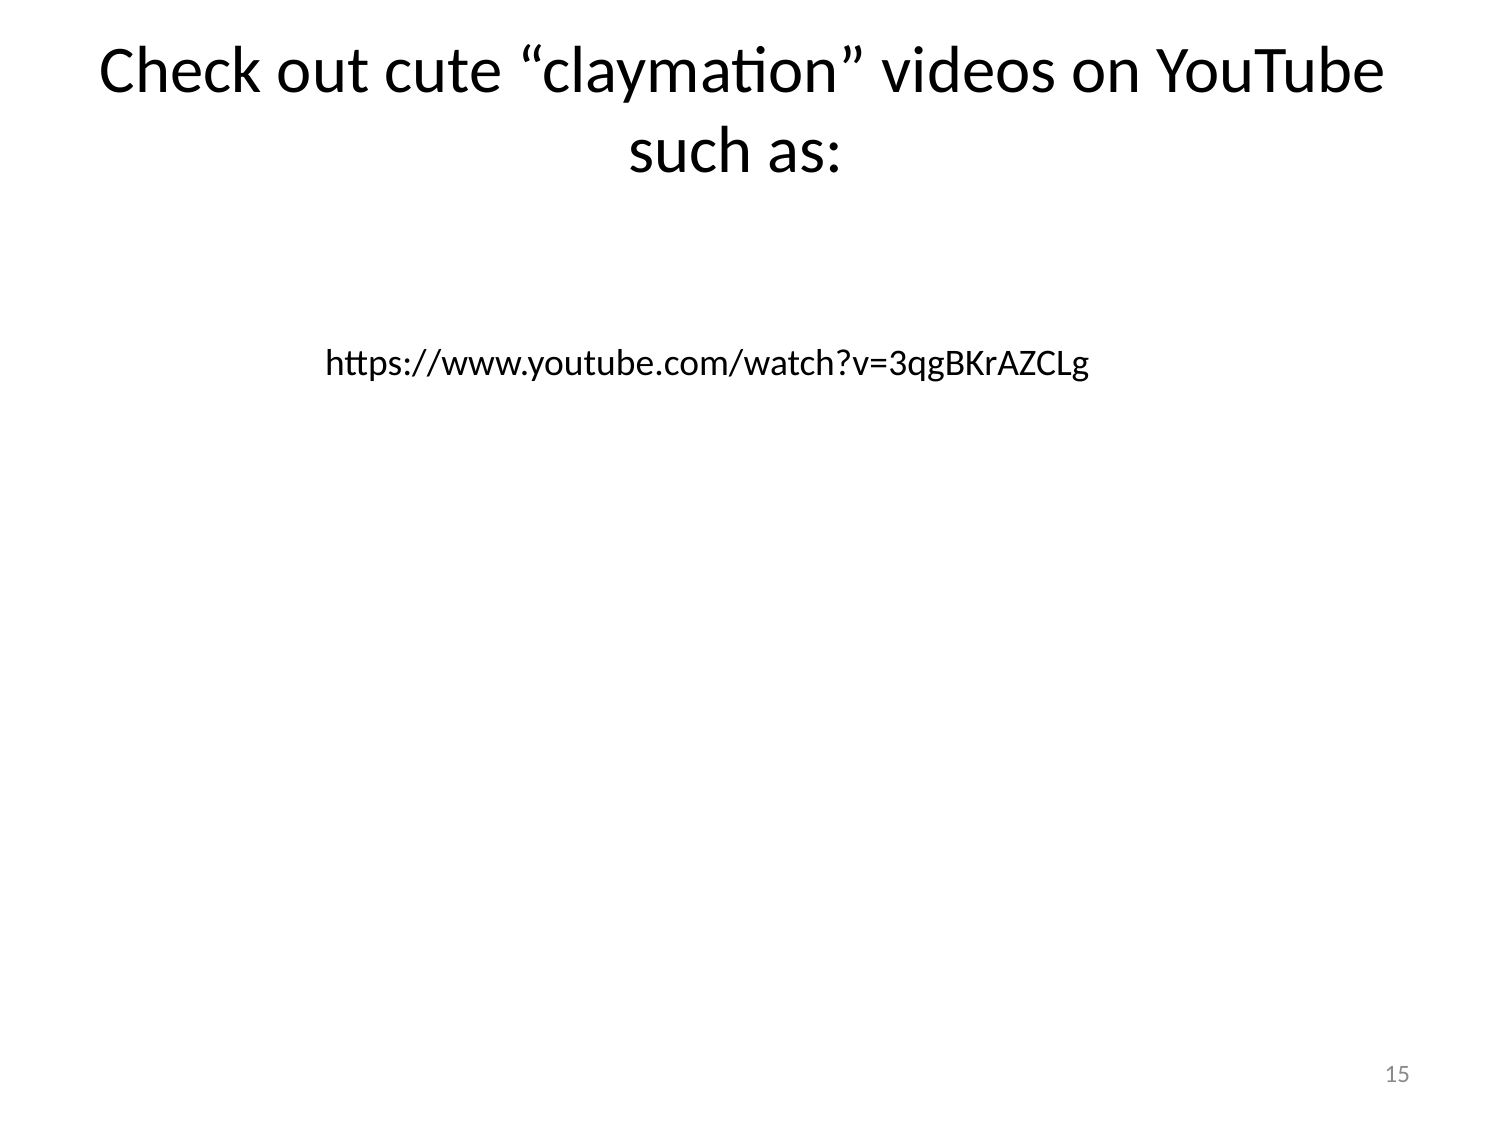

Check out cute “claymation” videos on YouTube such as:
https://www.youtube.com/watch?v=3qgBKrAZCLg
15